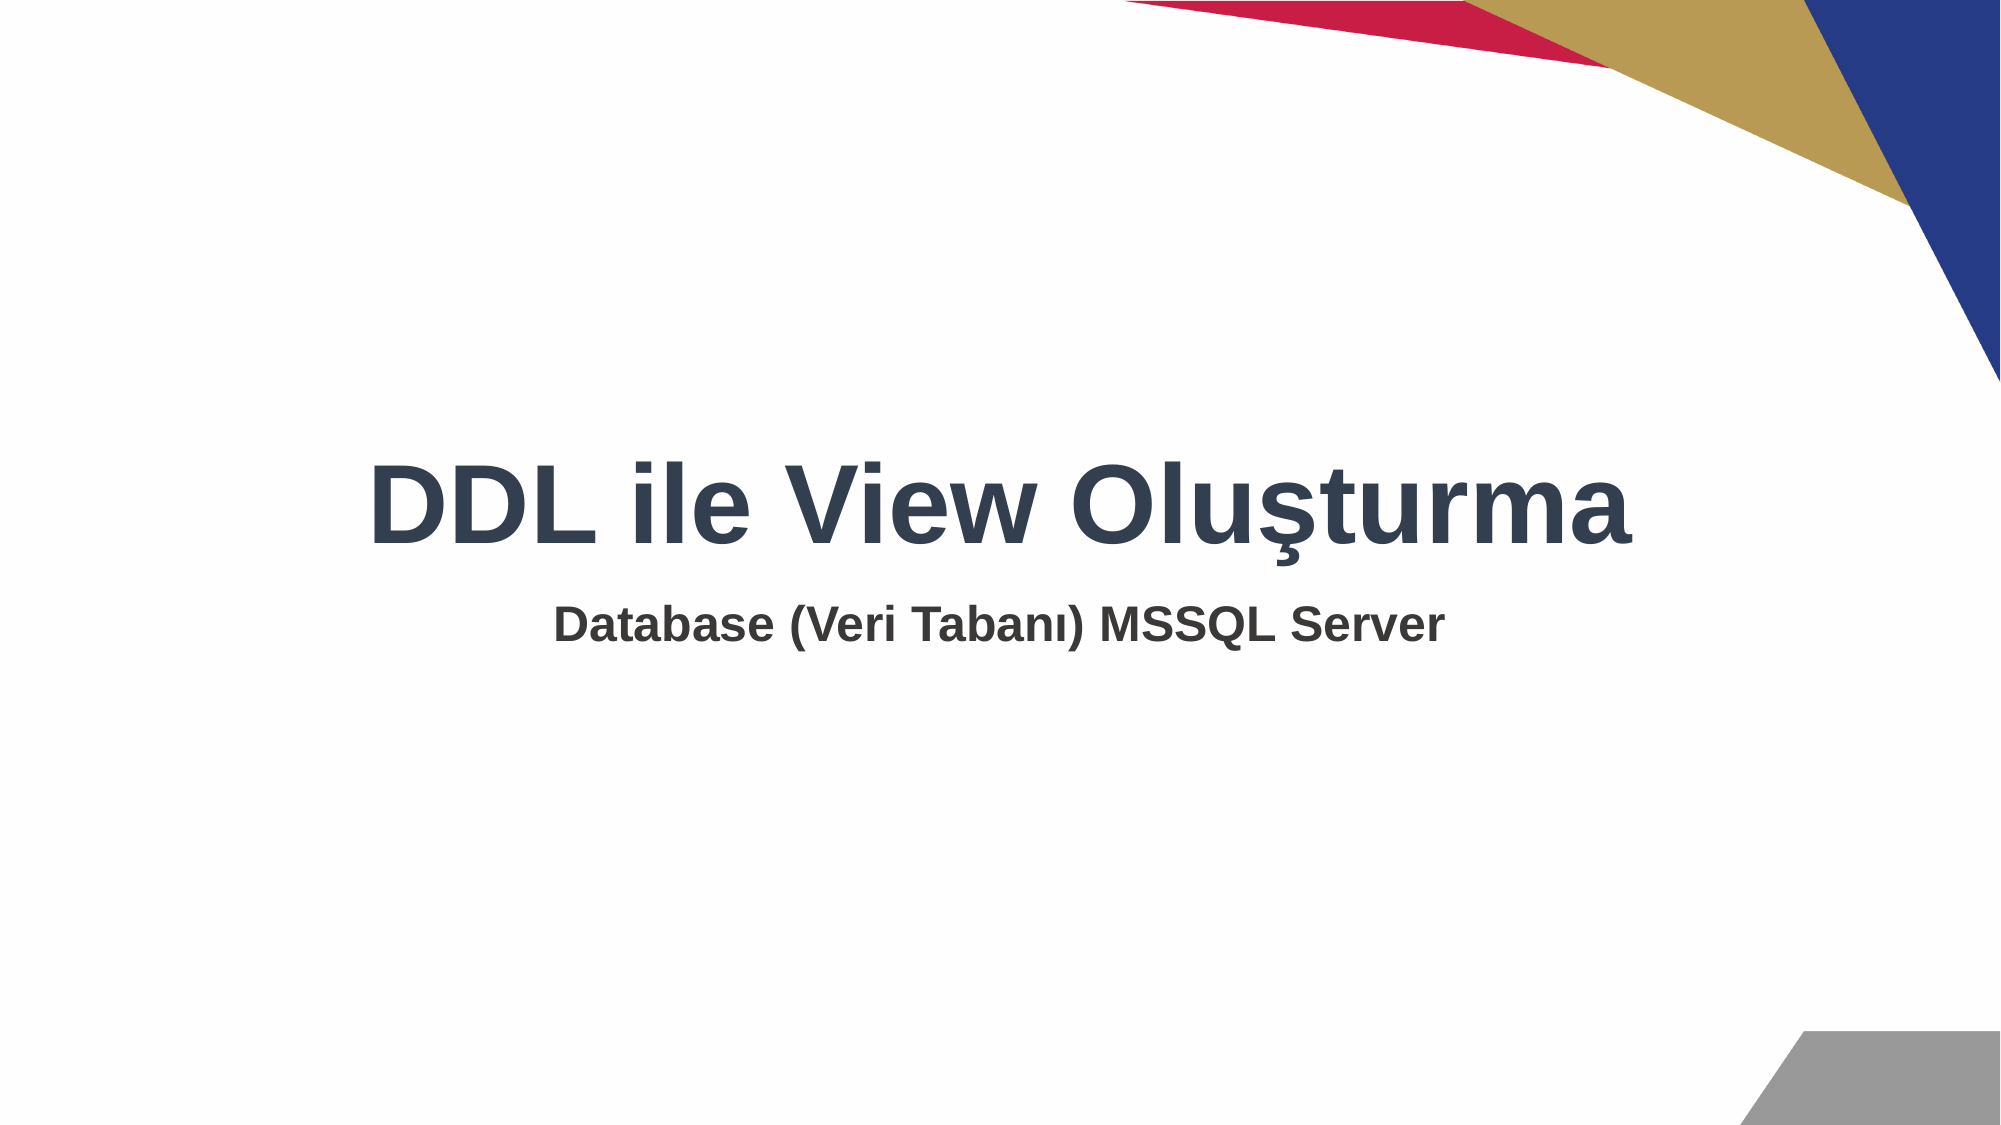

# DDL ile View Oluşturma
Database (Veri Tabanı) MSSQL Server